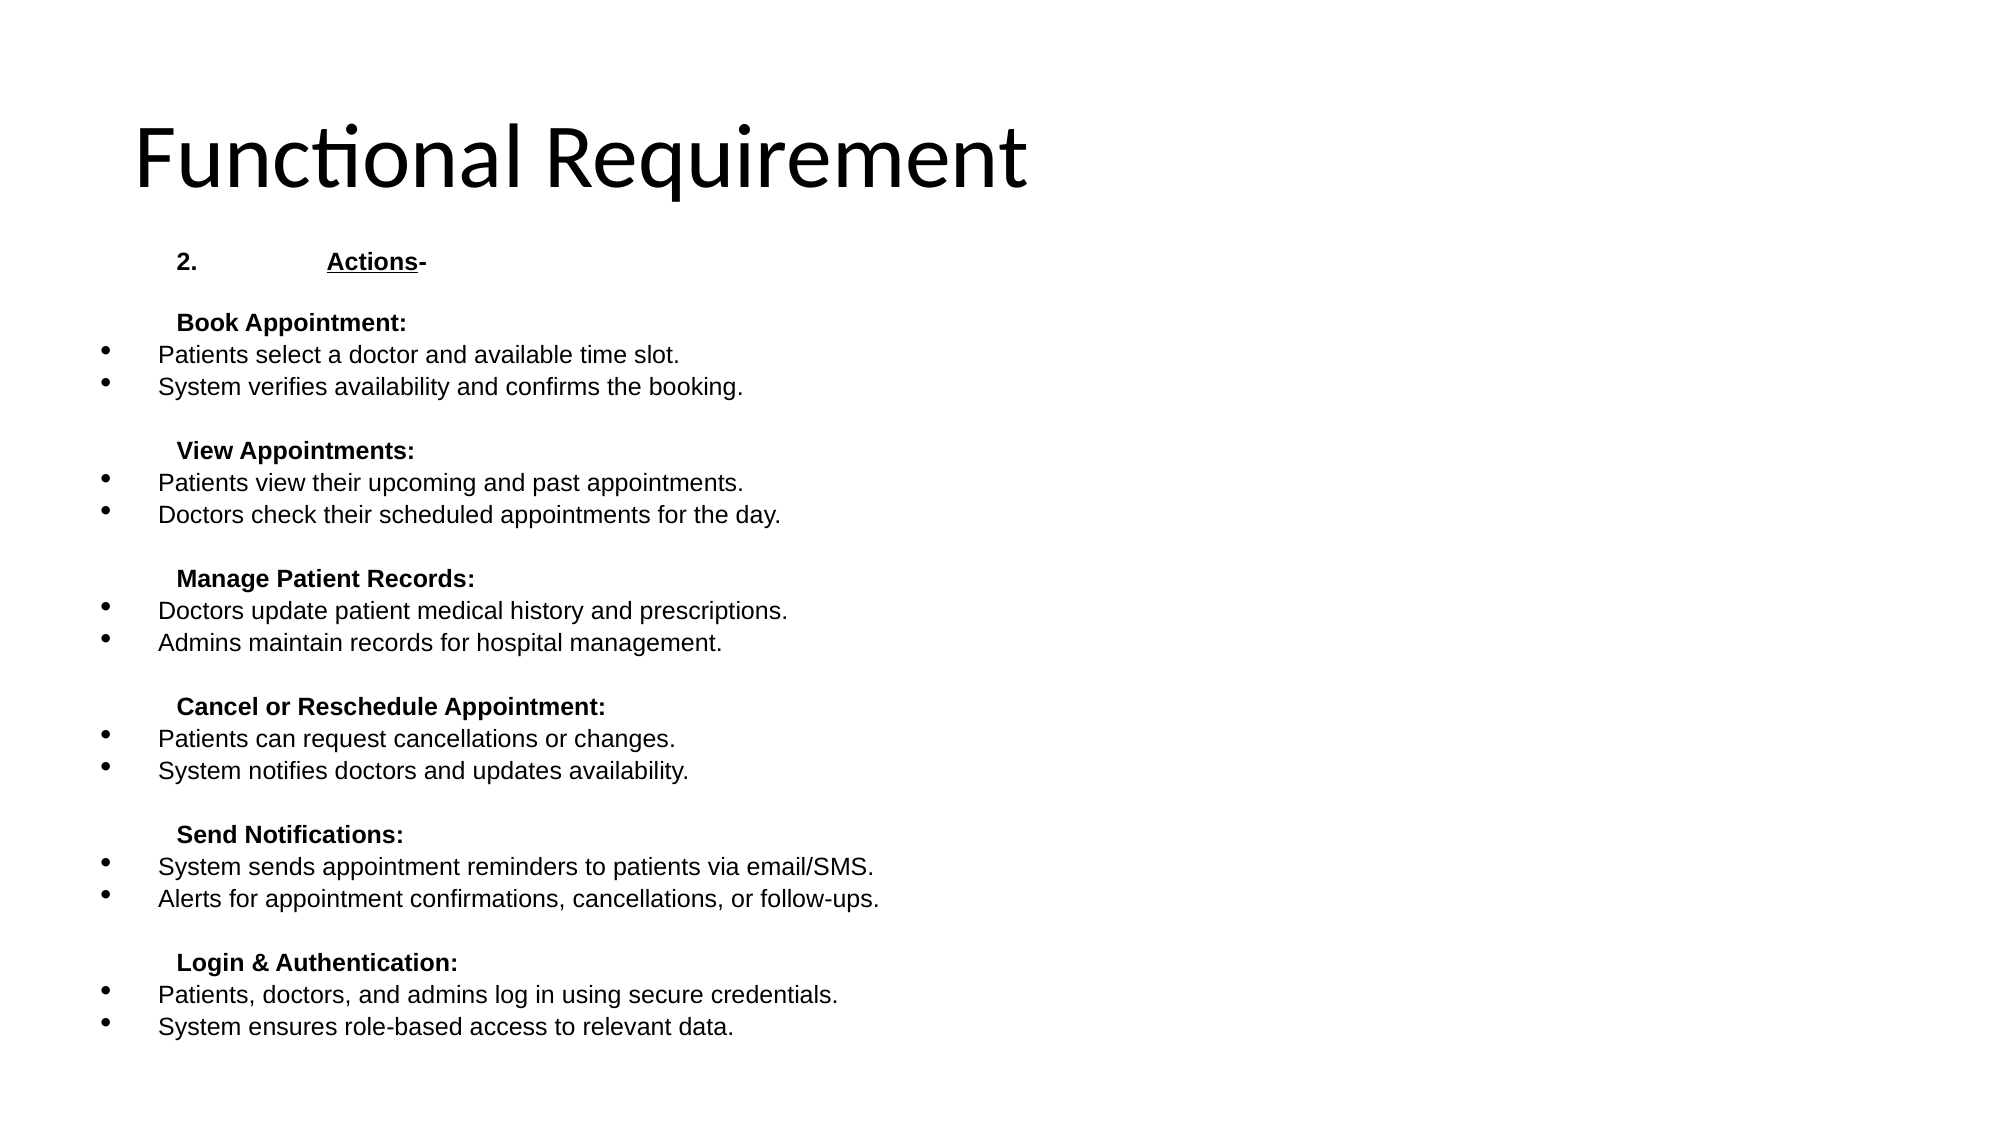

# Functional Requirement
2. 	Actions-

Book Appointment:
Patients select a doctor and available time slot.
System verifies availability and confirms the booking.

View Appointments:
Patients view their upcoming and past appointments.
Doctors check their scheduled appointments for the day.

Manage Patient Records:
Doctors update patient medical history and prescriptions.
Admins maintain records for hospital management.

Cancel or Reschedule Appointment:
Patients can request cancellations or changes.
System notifies doctors and updates availability.

Send Notifications:
System sends appointment reminders to patients via email/SMS.
Alerts for appointment confirmations, cancellations, or follow-ups.

Login & Authentication:
Patients, doctors, and admins log in using secure credentials.
System ensures role-based access to relevant data.